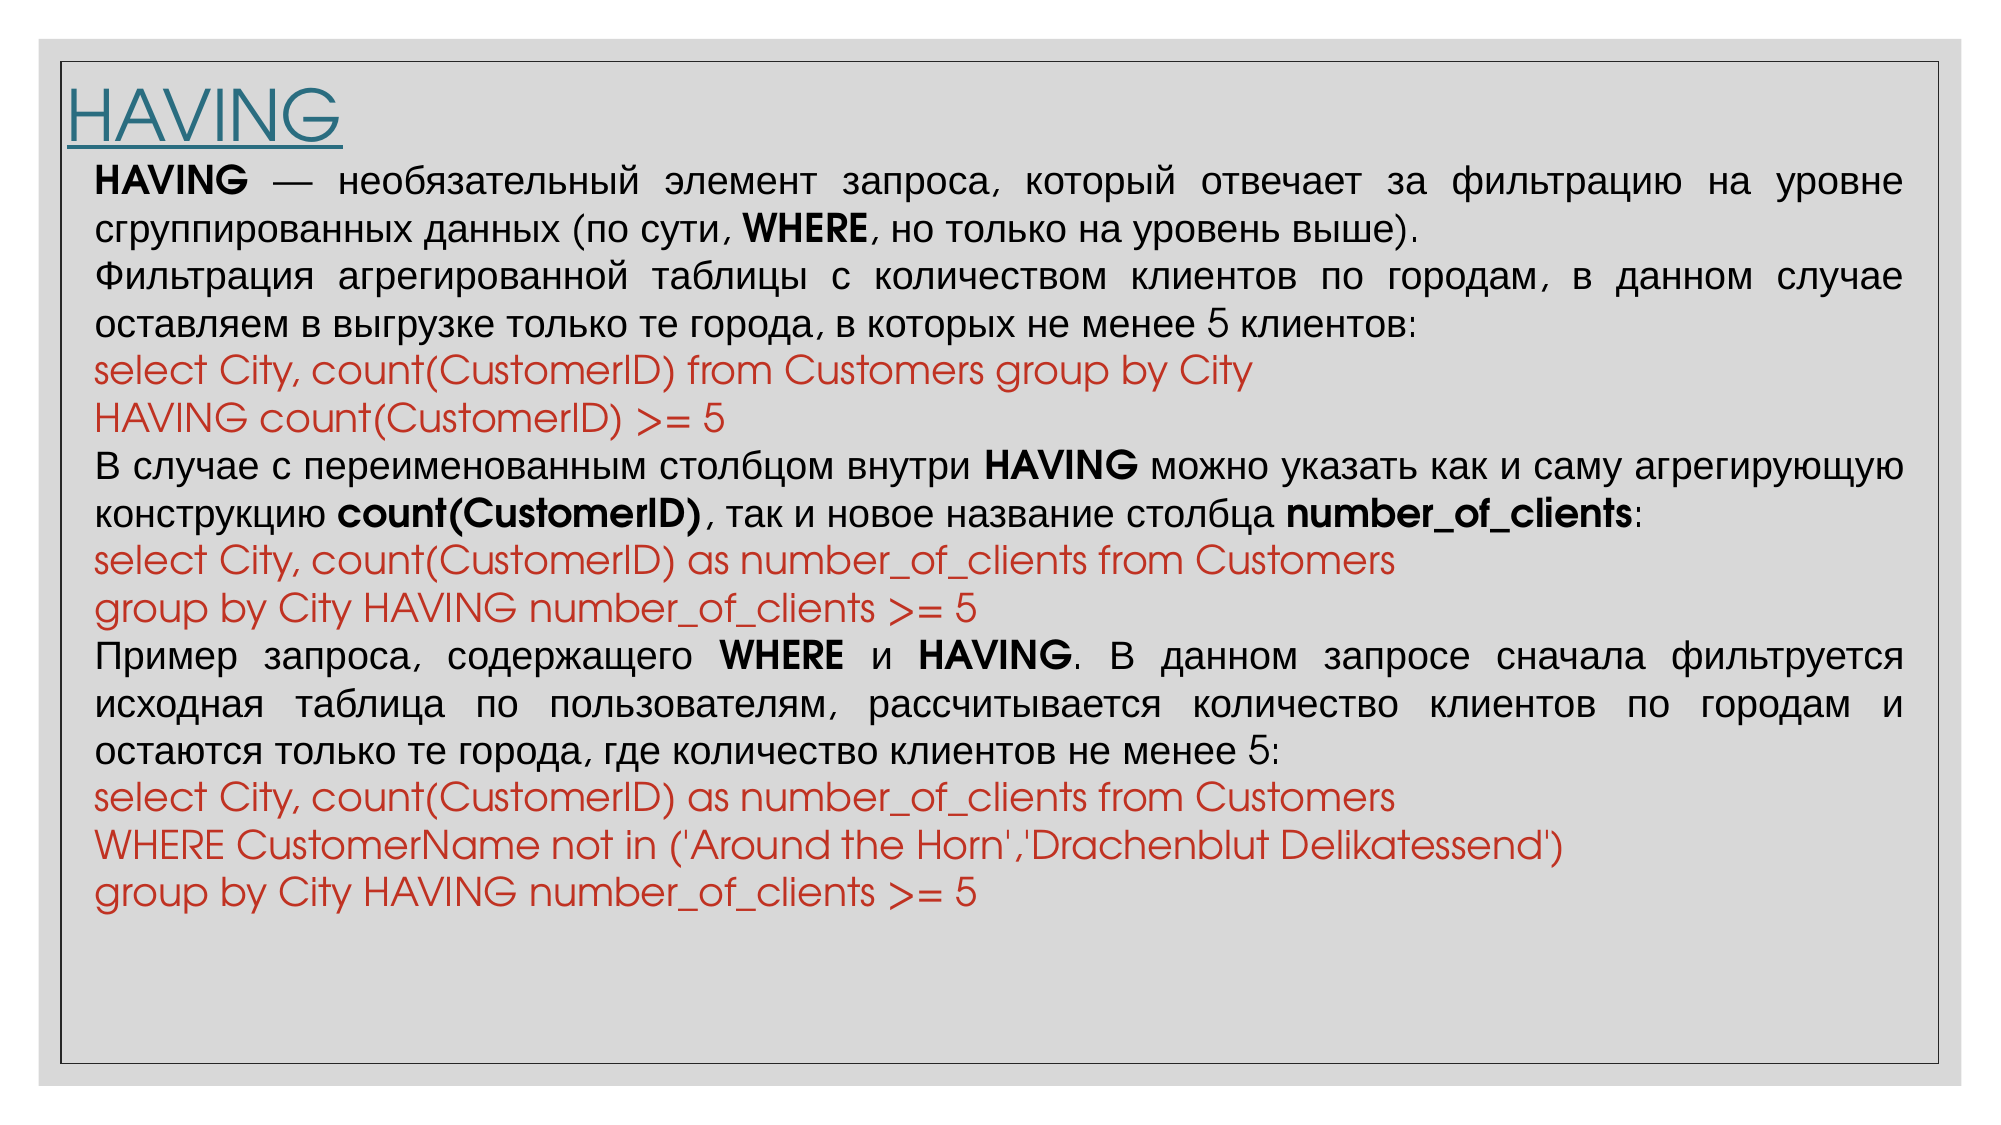

HAVING
HAVING — необязательный элемент запроса, который отвечает за фильтрацию на уровне сгруппированных данных (по сути, WHERE, но только на уровень выше).
Фильтрация агрегированной таблицы с количеством клиентов по городам, в данном случае оставляем в выгрузке только те города, в которых не менее 5 клиентов:
select City, count(CustomerID) from Customers group by City
HAVING count(CustomerID) >= 5
В случае с переименованным столбцом внутри HAVING можно указать как и саму агрегирующую конструкцию count(CustomerID), так и новое название столбца number_of_clients:
select City, count(CustomerID) as number_of_clients from Customers
group by City HAVING number_of_clients >= 5
Пример запроса, содержащего WHERE и HAVING. В данном запросе сначала фильтруется исходная таблица по пользователям, рассчитывается количество клиентов по городам и остаются только те города, где количество клиентов не менее 5:
select City, count(CustomerID) as number_of_clients from Customers
WHERE CustomerName not in ('Around the Horn','Drachenblut Delikatessend')
group by City HAVING number_of_clients >= 5